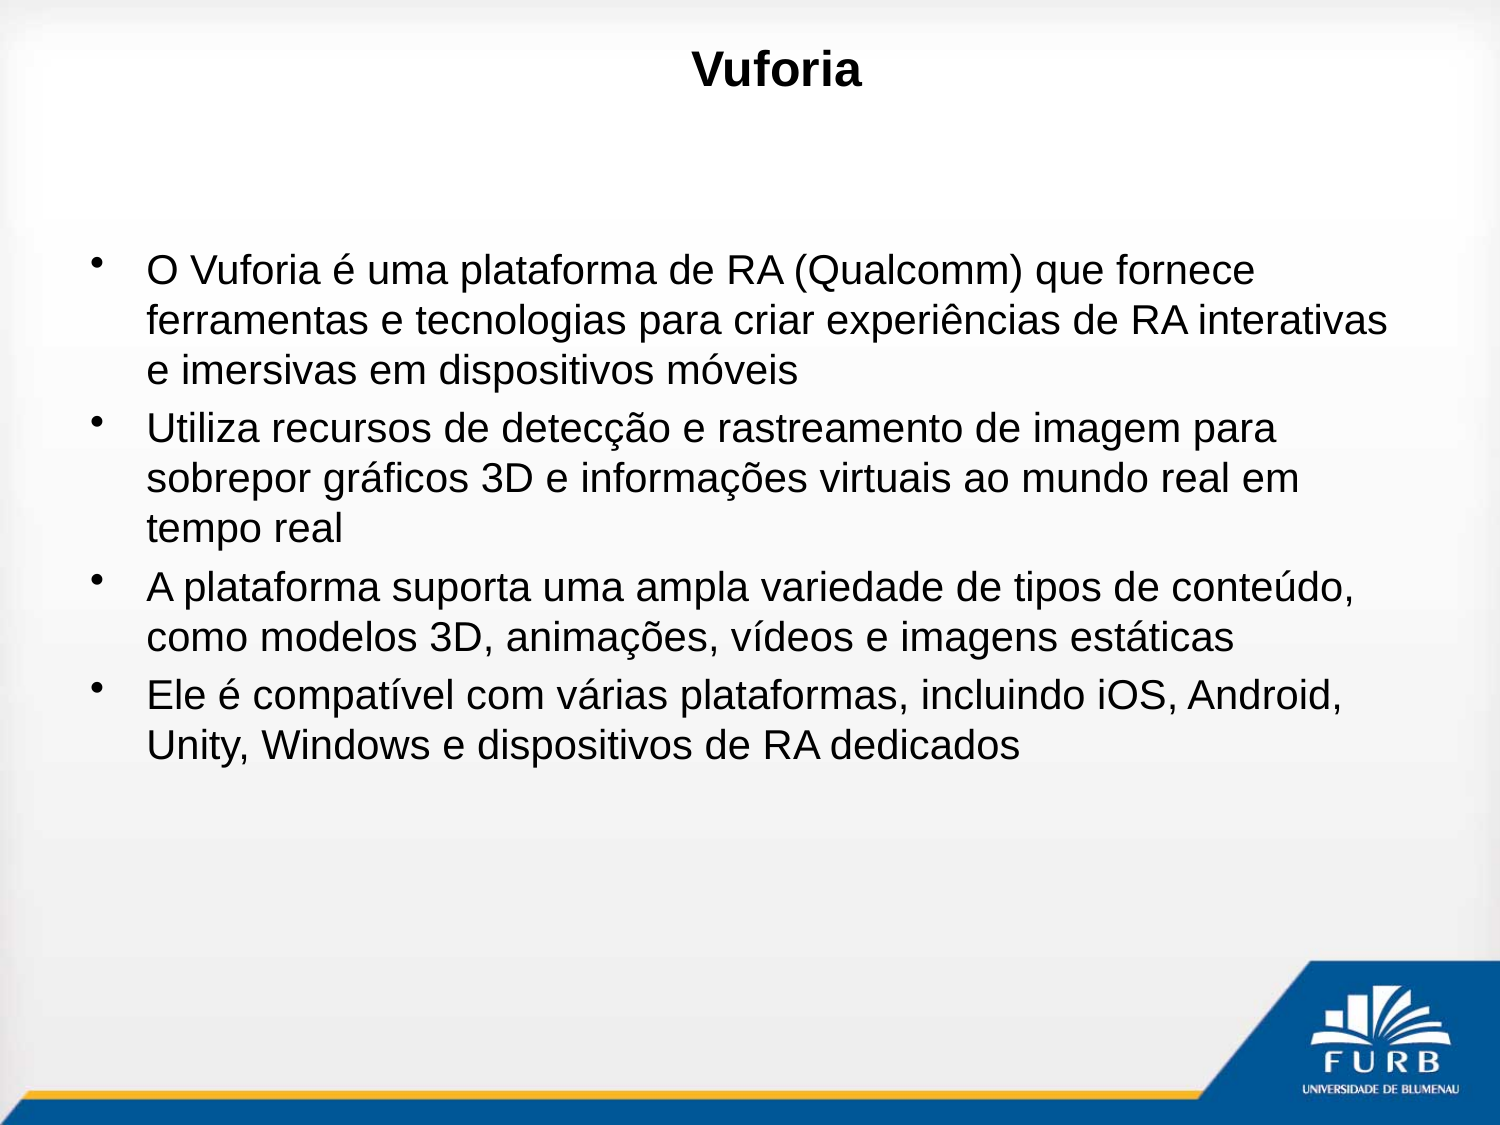

Vuforia
O Vuforia é uma plataforma de RA (Qualcomm) que fornece ferramentas e tecnologias para criar experiências de RA interativas e imersivas em dispositivos móveis
Utiliza recursos de detecção e rastreamento de imagem para sobrepor gráficos 3D e informações virtuais ao mundo real em tempo real
A plataforma suporta uma ampla variedade de tipos de conteúdo, como modelos 3D, animações, vídeos e imagens estáticas
Ele é compatível com várias plataformas, incluindo iOS, Android, Unity, Windows e dispositivos de RA dedicados